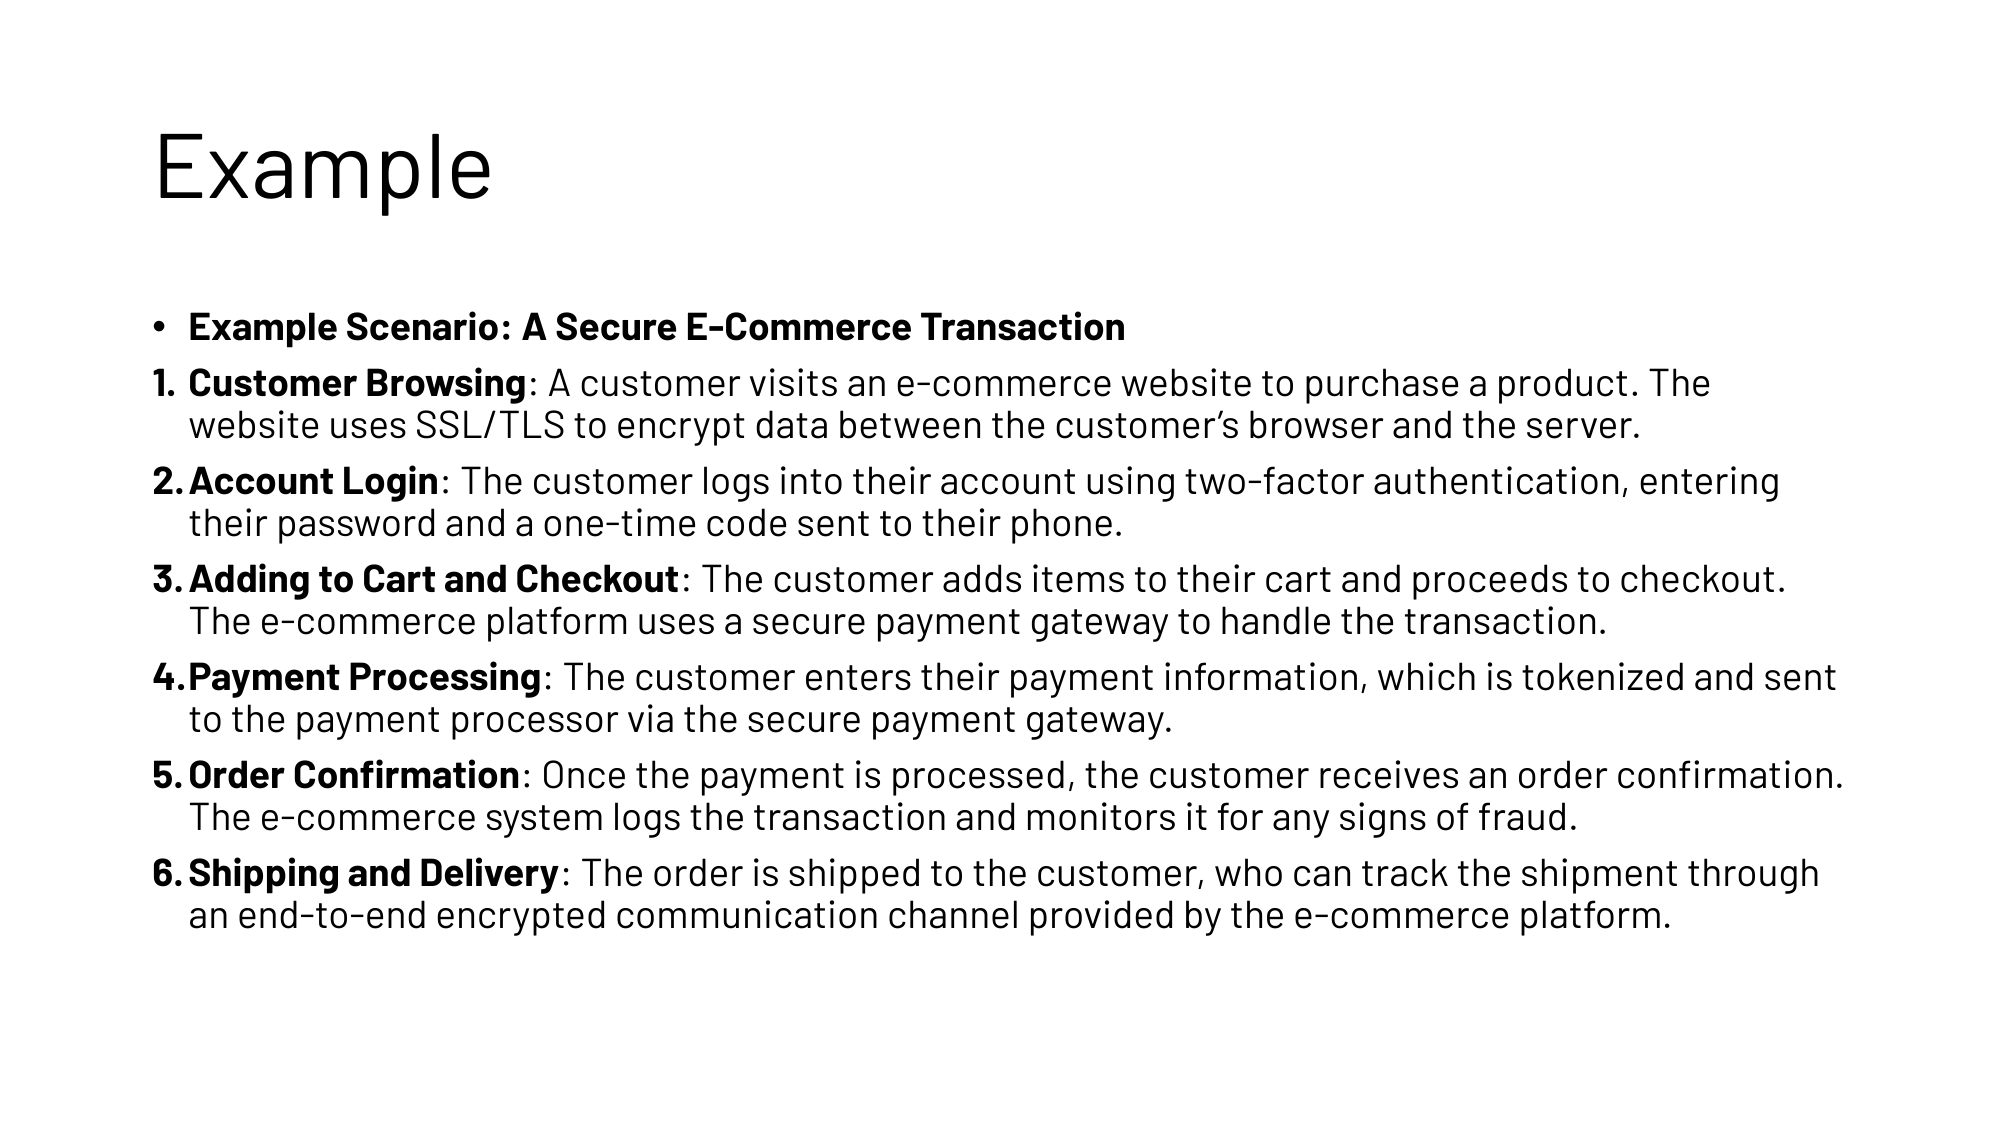

# Example
Example Scenario: A Secure E-Commerce Transaction
Customer Browsing: A customer visits an e-commerce website to purchase a product. The website uses SSL/TLS to encrypt data between the customer’s browser and the server.
Account Login: The customer logs into their account using two-factor authentication, entering their password and a one-time code sent to their phone.
Adding to Cart and Checkout: The customer adds items to their cart and proceeds to checkout. The e-commerce platform uses a secure payment gateway to handle the transaction.
Payment Processing: The customer enters their payment information, which is tokenized and sent to the payment processor via the secure payment gateway.
Order Confirmation: Once the payment is processed, the customer receives an order confirmation. The e-commerce system logs the transaction and monitors it for any signs of fraud.
Shipping and Delivery: The order is shipped to the customer, who can track the shipment through an end-to-end encrypted communication channel provided by the e-commerce platform.